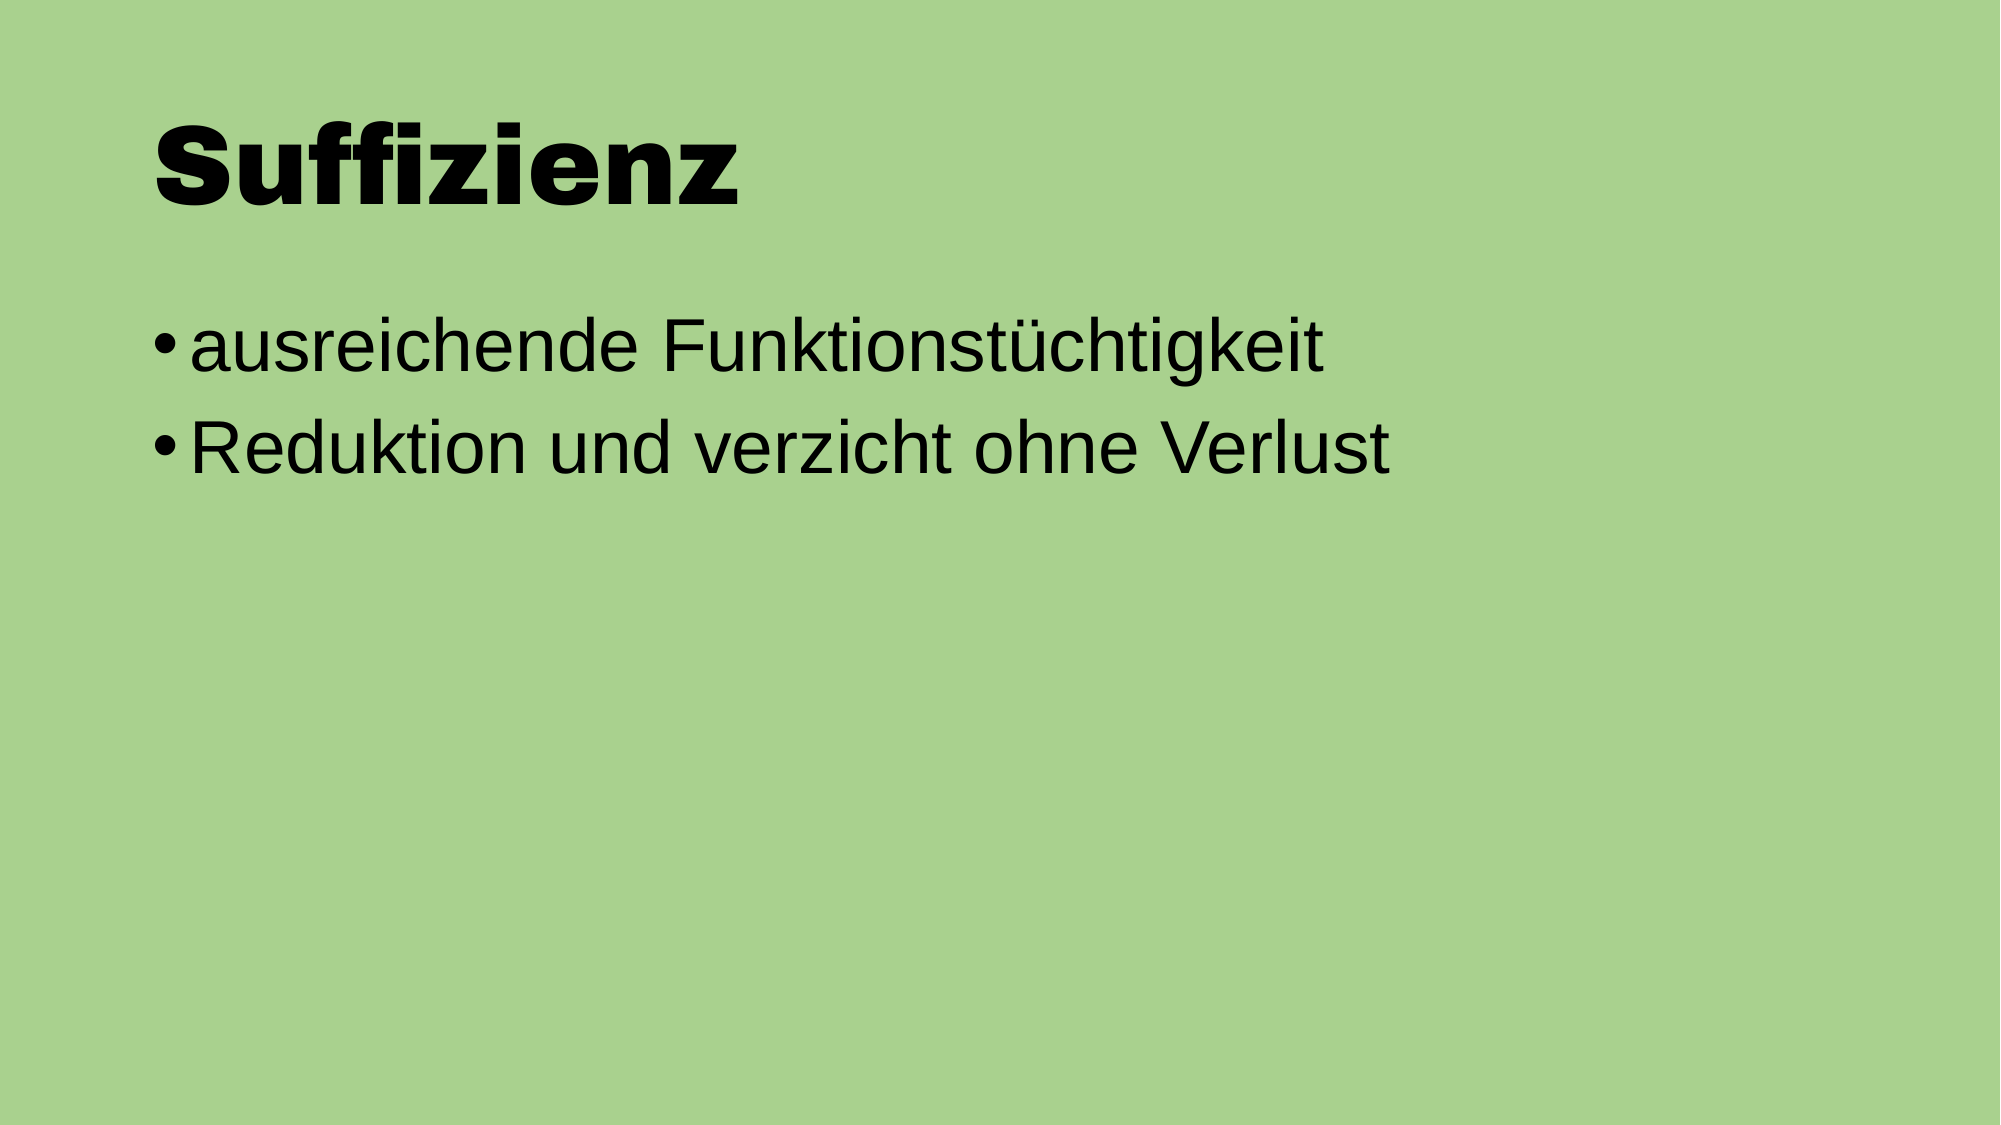

# Suffizienz
ausreichende Funktionstüchtigkeit
Reduktion und verzicht ohne Verlust